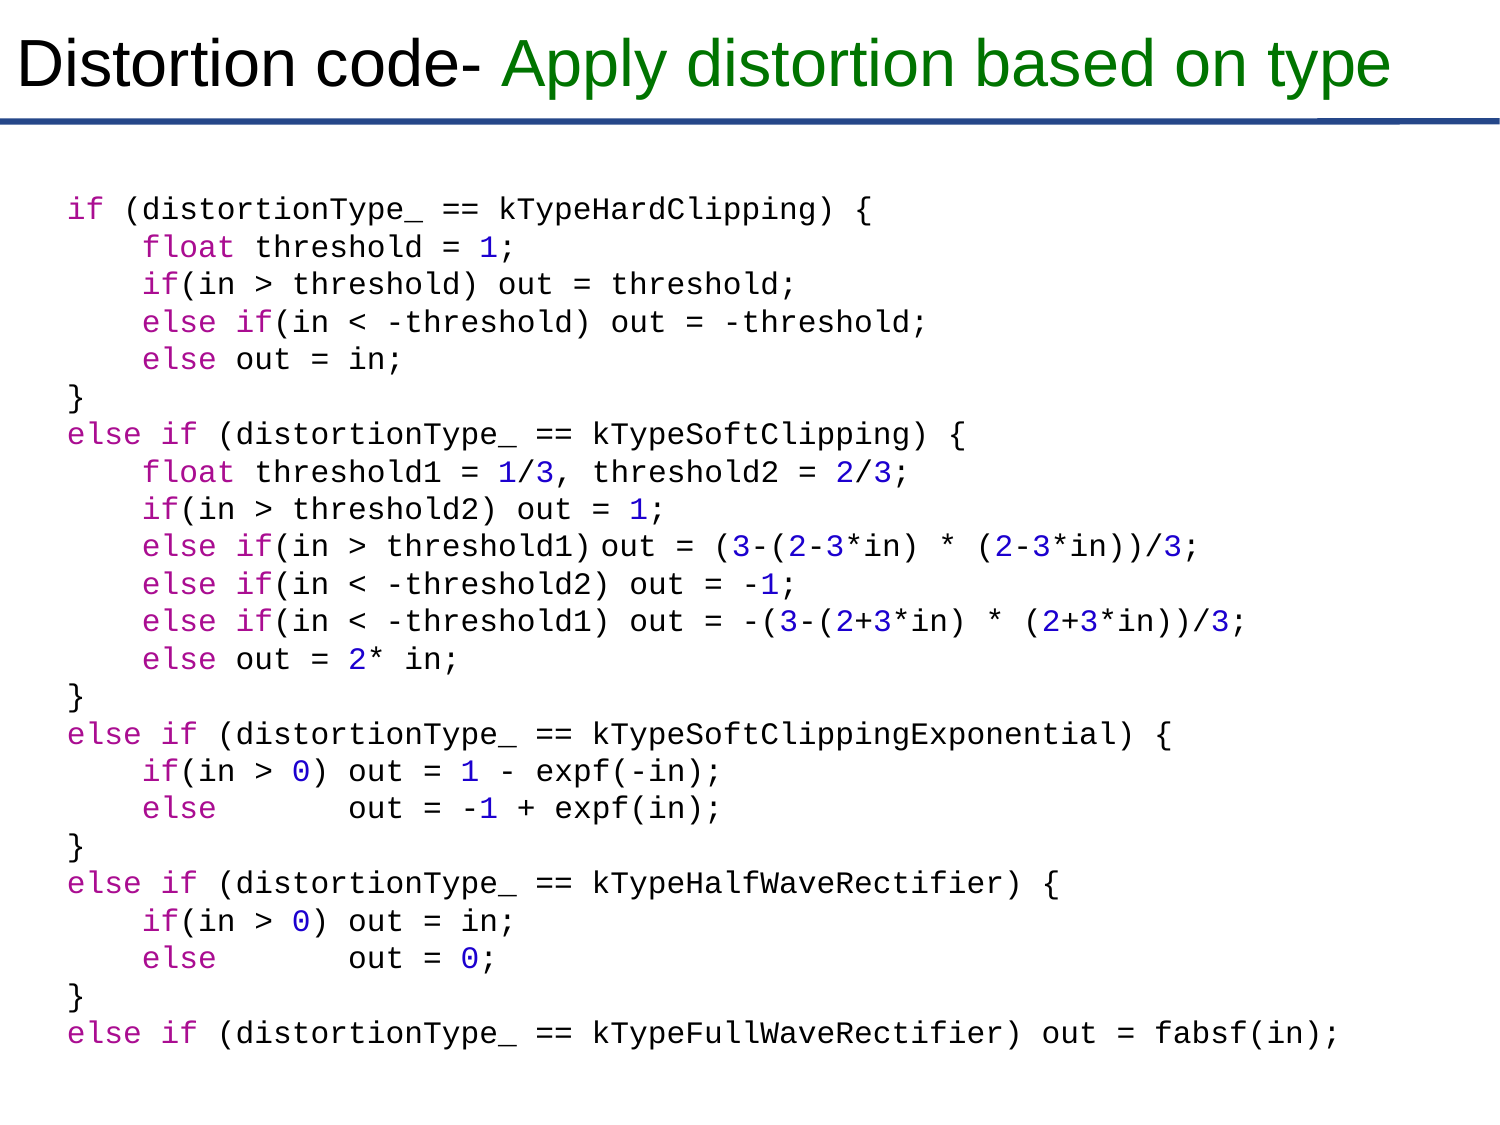

# Distortion code- Apply distortion based on type
  if (distortionType_ == kTypeHardClipping) {
      float threshold = 1;
      if(in > threshold) out = threshold;
      else if(in < -threshold) out = -threshold;
      else out = in;
  }
  else if (distortionType_ == kTypeSoftClipping) {
      float threshold1 = 1/3, threshold2 = 2/3;
      if(in > threshold2) out = 1;
      else if(in > threshold1) out = (3-(2-3*in) * (2-3*in))/3;
      else if(in < -threshold2) out = -1;
      else if(in < -threshold1) out = -(3-(2+3*in) * (2+3*in))/3;
      else out = 2* in;
  }
  else if (distortionType_ == kTypeSoftClippingExponential) {
      if(in > 0) out = 1 - expf(-in);
      else       out = -1 + expf(in);
  }
  else if (distortionType_ == kTypeHalfWaveRectifier) {
      if(in > 0) out = in;
      else       out = 0;
  }
  else if (distortionType_ == kTypeFullWaveRectifier) out = fabsf(in);